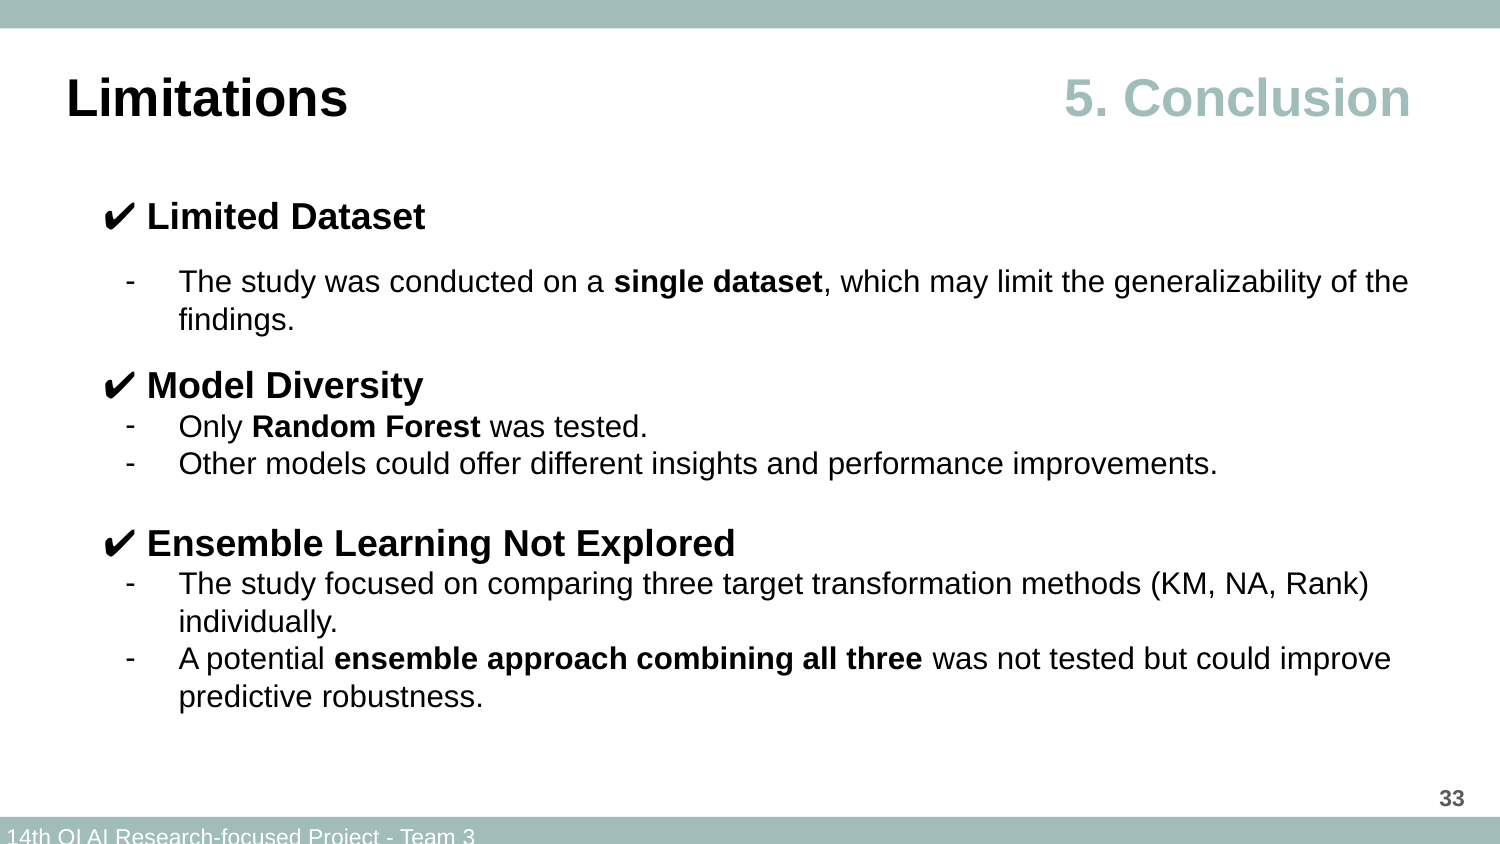

# Limitations
5. Conclusion
✔ Limited Dataset
The study was conducted on a single dataset, which may limit the generalizability of the findings.
✔ Model Diversity
Only Random Forest was tested.
Other models could offer different insights and performance improvements.

✔ Ensemble Learning Not Explored
The study focused on comparing three target transformation methods (KM, NA, Rank) individually.
A potential ensemble approach combining all three was not tested but could improve predictive robustness.
33